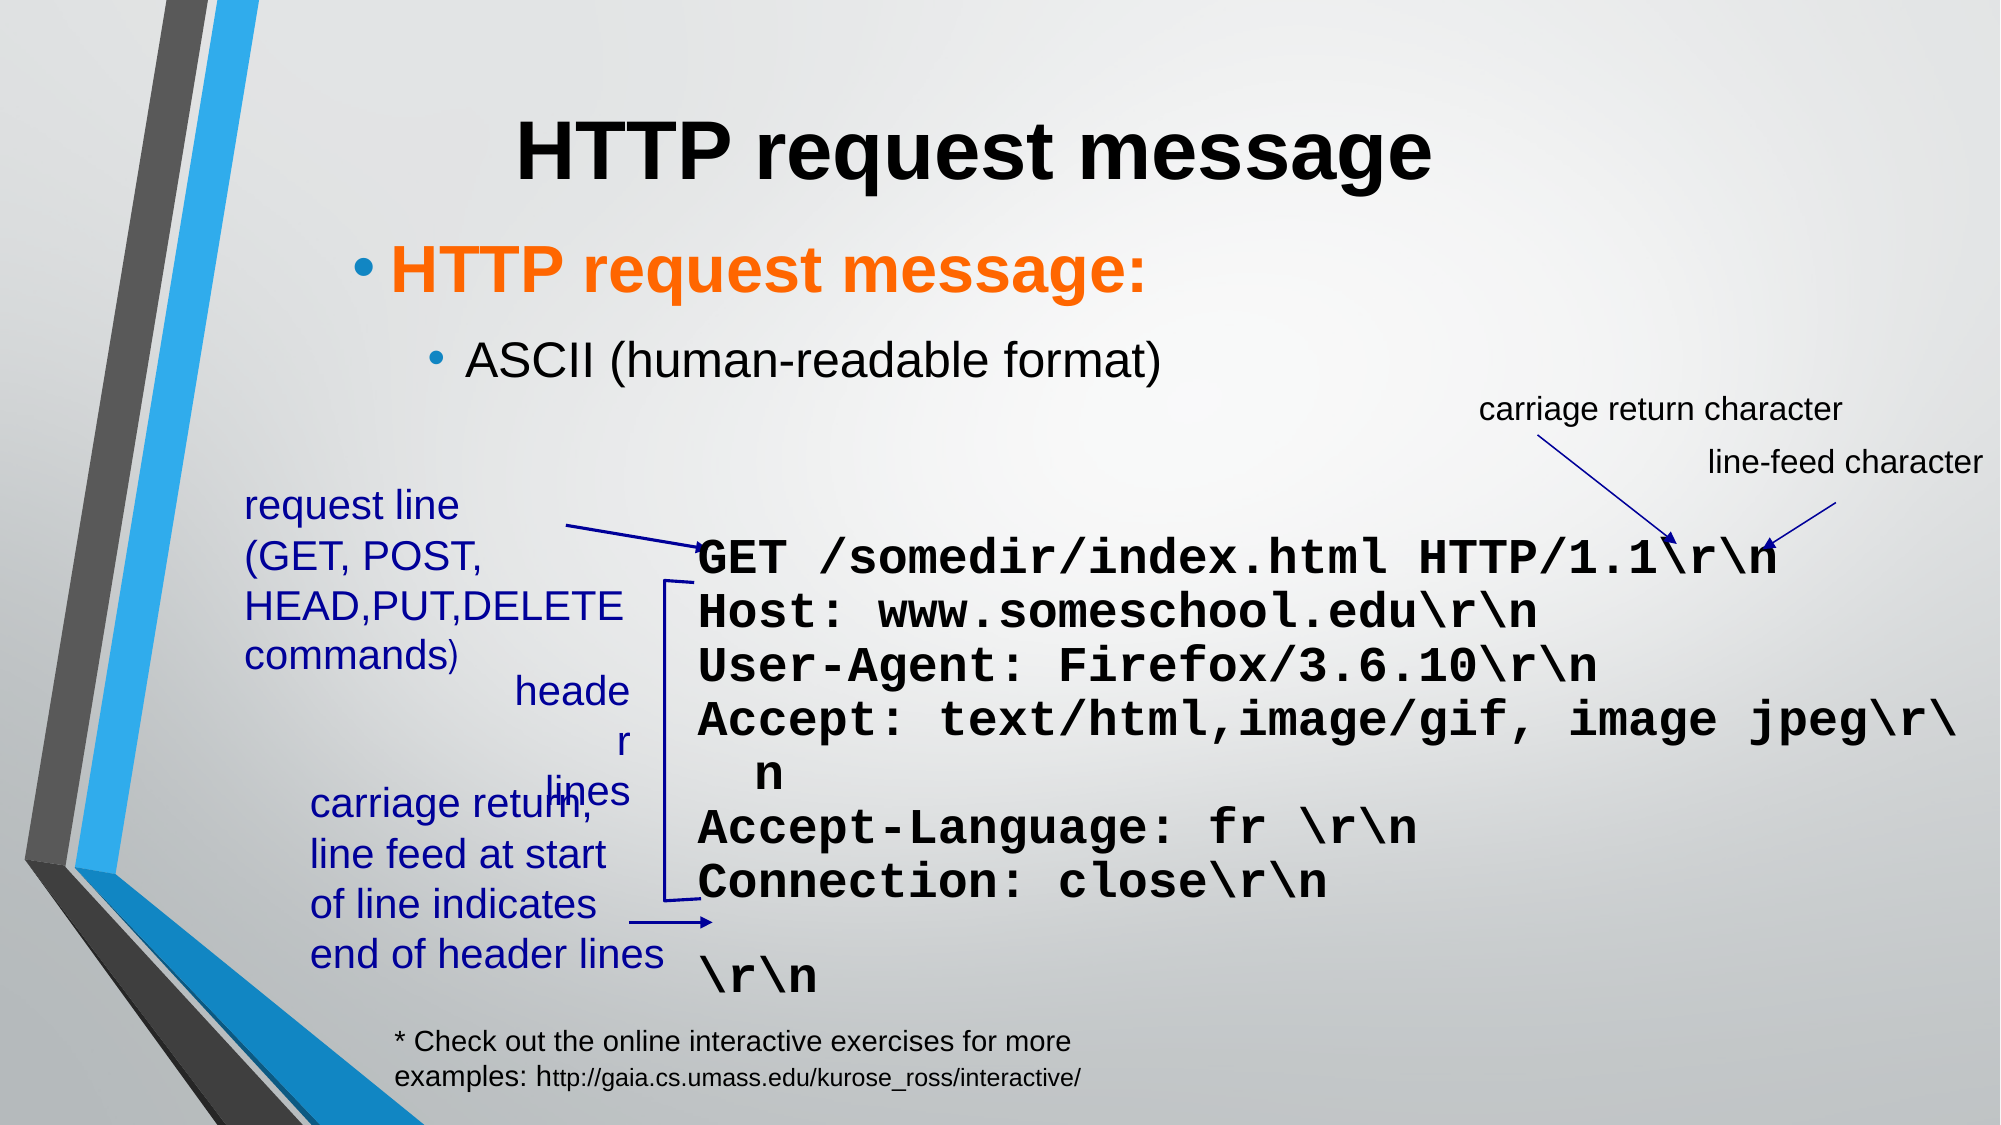

HTTP request message:
ASCII (human-readable format)
# HTTP request message
carriage return character
line-feed character
request line
(GET, POST,
HEAD,PUT,DELETE
commands)
GET /somedir/index.html HTTP/1.1\r\n
Host: www.someschool.edu\r\n
User-Agent: Firefox/3.6.10\r\n
Accept: text/html,image/gif, image jpeg\r\n
Accept-Language: fr \r\n
Connection: close\r\n

\r\n

header
 lines
carriage return,
line feed at start
of line indicates
end of header lines
* Check out the online interactive exercises for more examples: http://gaia.cs.umass.edu/kurose_ross/interactive/